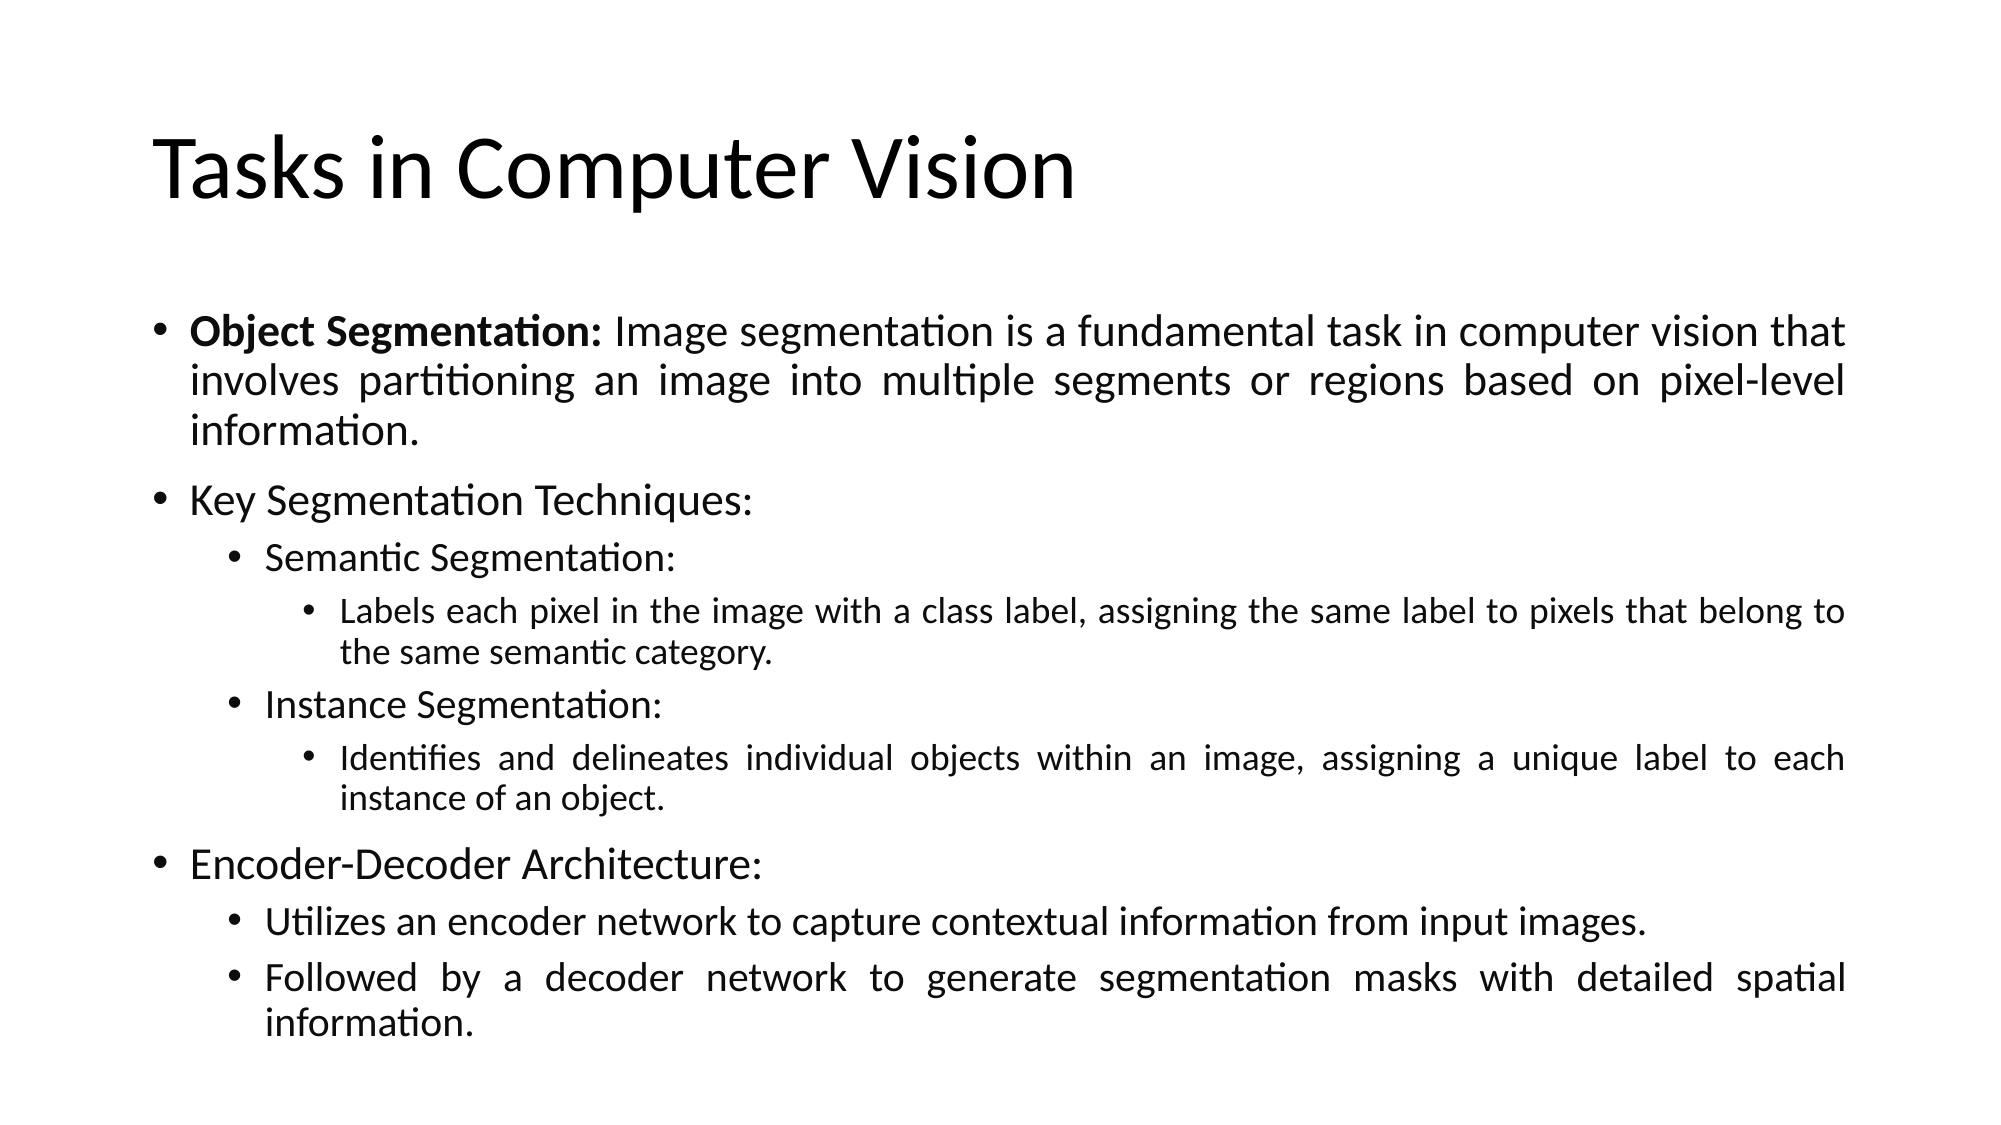

# Tasks in Computer Vision
Object Segmentation: Image segmentation is a fundamental task in computer vision that involves partitioning an image into multiple segments or regions based on pixel-level information.
Key Segmentation Techniques:
Semantic Segmentation:
Labels each pixel in the image with a class label, assigning the same label to pixels that belong to the same semantic category.
Instance Segmentation:
Identifies and delineates individual objects within an image, assigning a unique label to each instance of an object.
Encoder-Decoder Architecture:
Utilizes an encoder network to capture contextual information from input images.
Followed by a decoder network to generate segmentation masks with detailed spatial information.